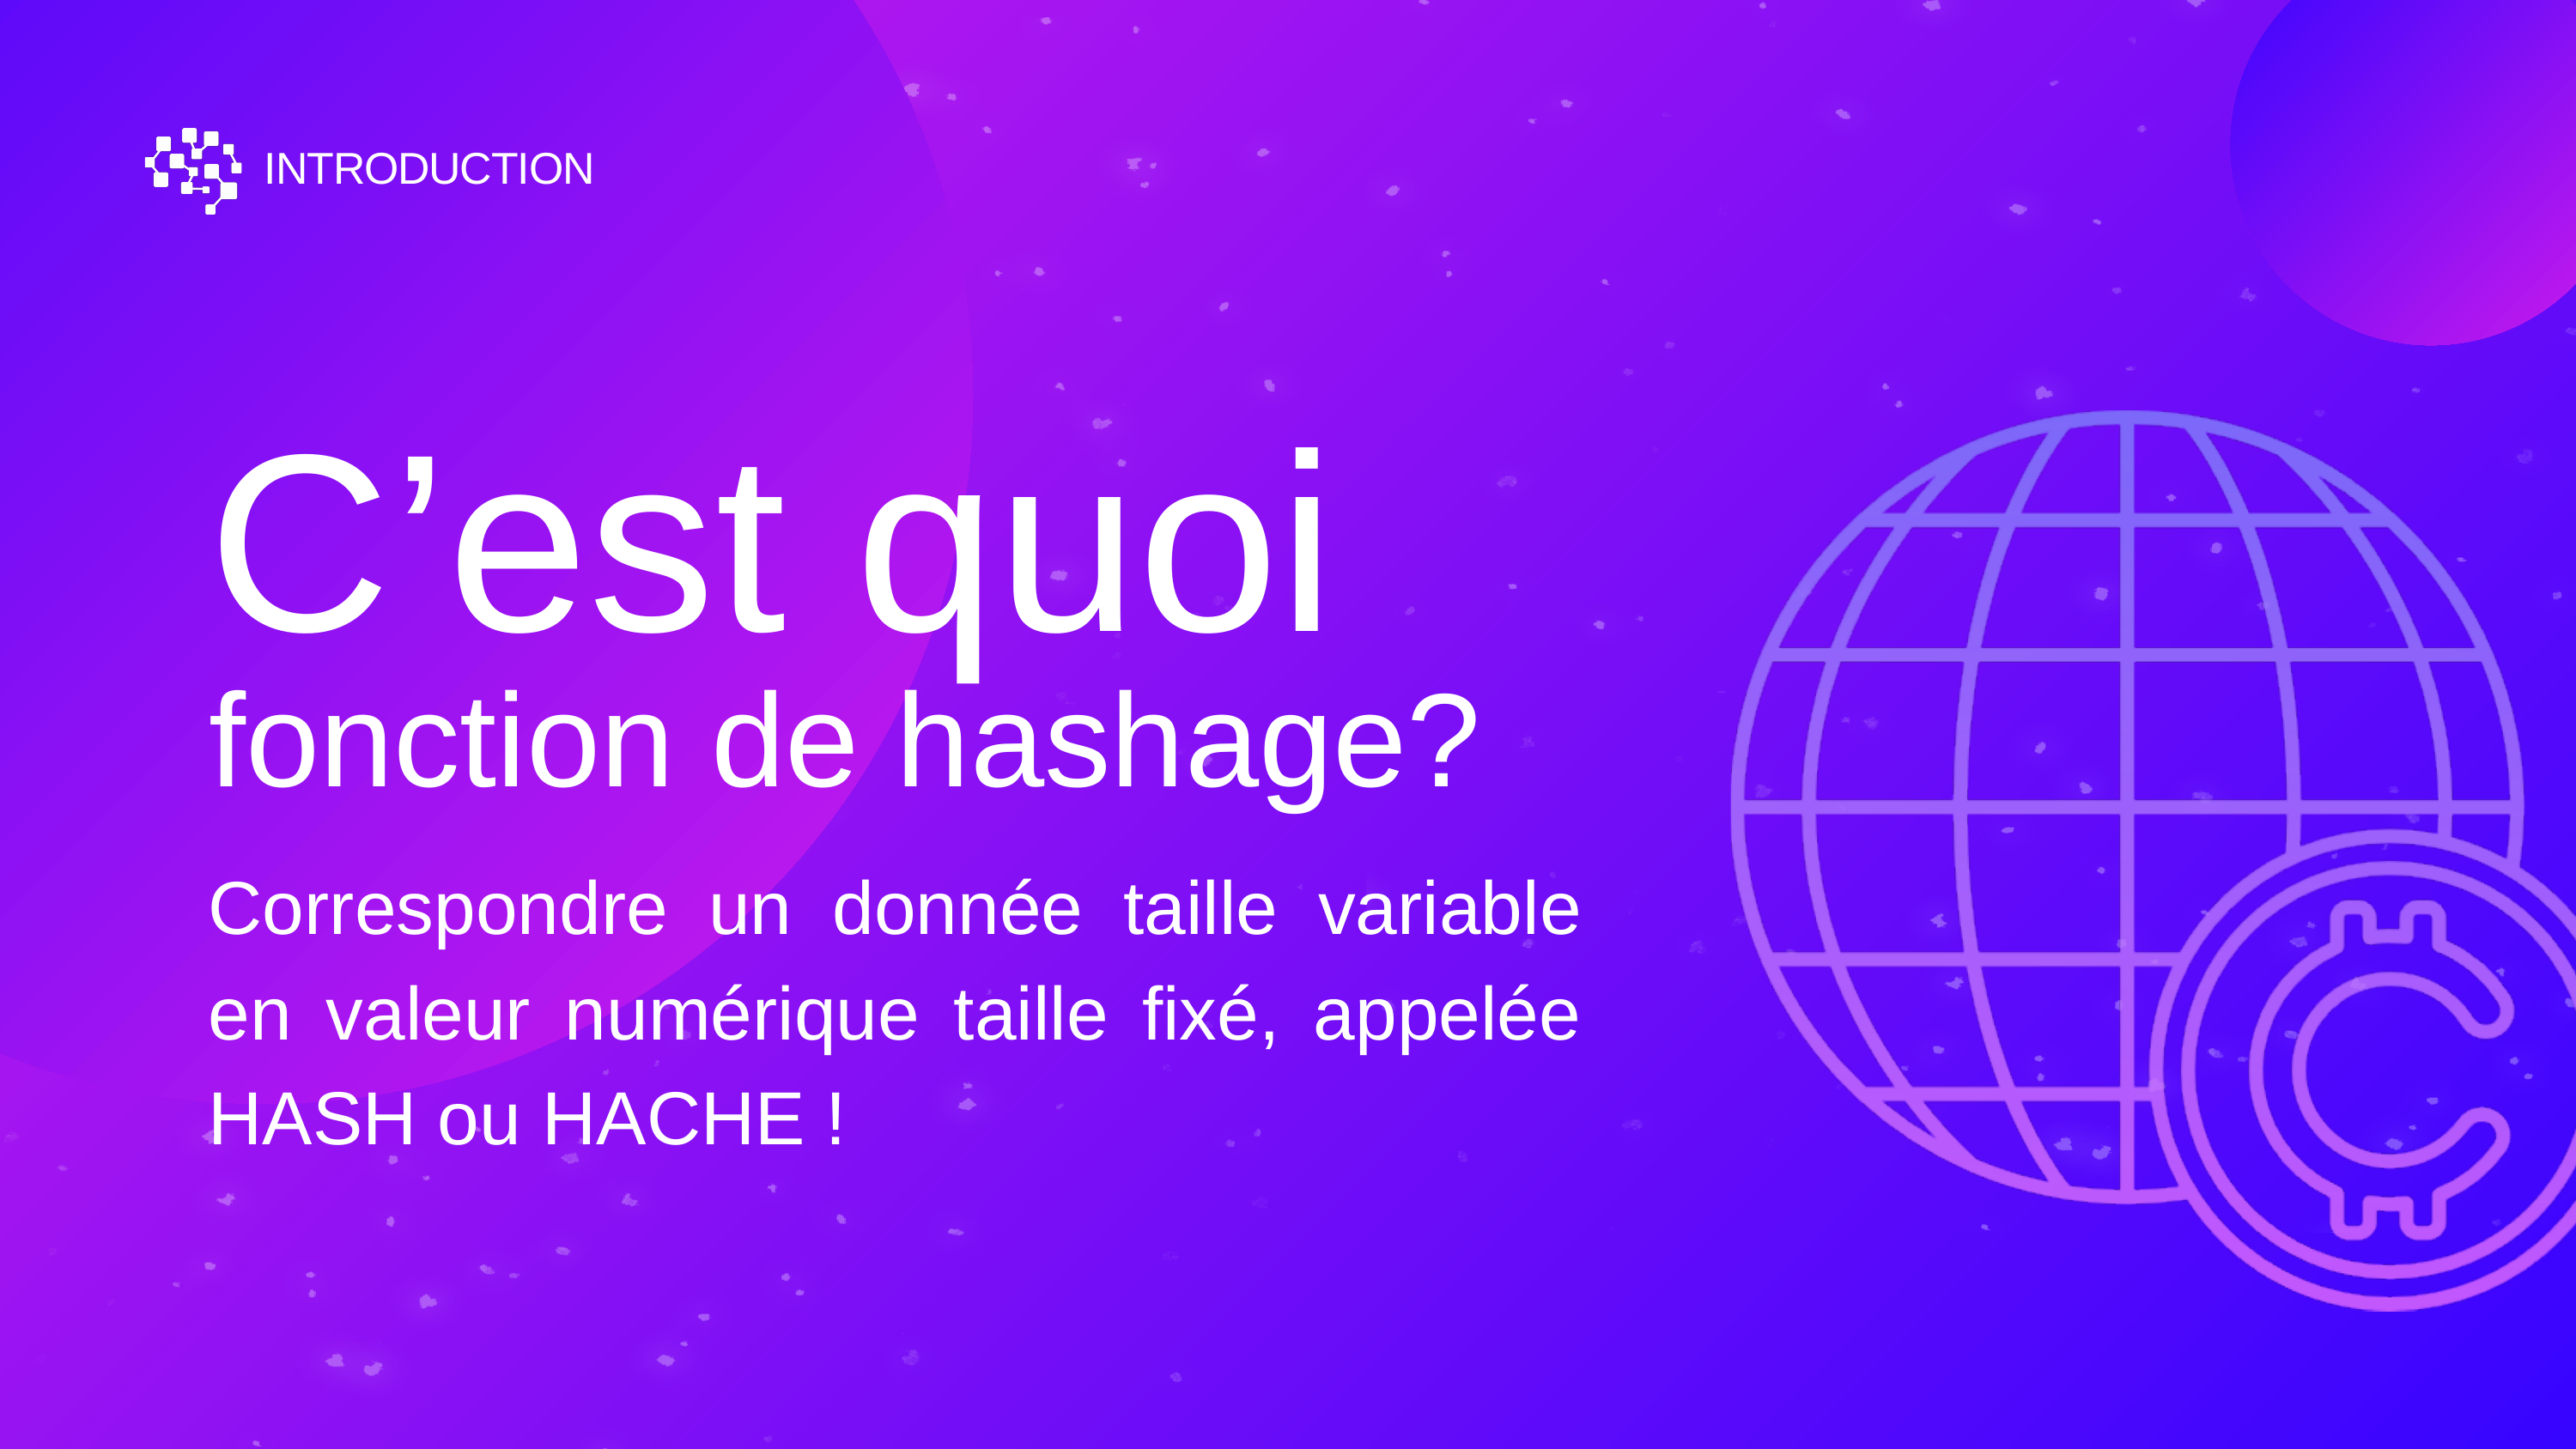

INTRODUCTION
C’est quoi

fonction de hashage?
Correspondre un donnée taille variable en valeur numérique taille fixé, appelée HASH ou HACHE !